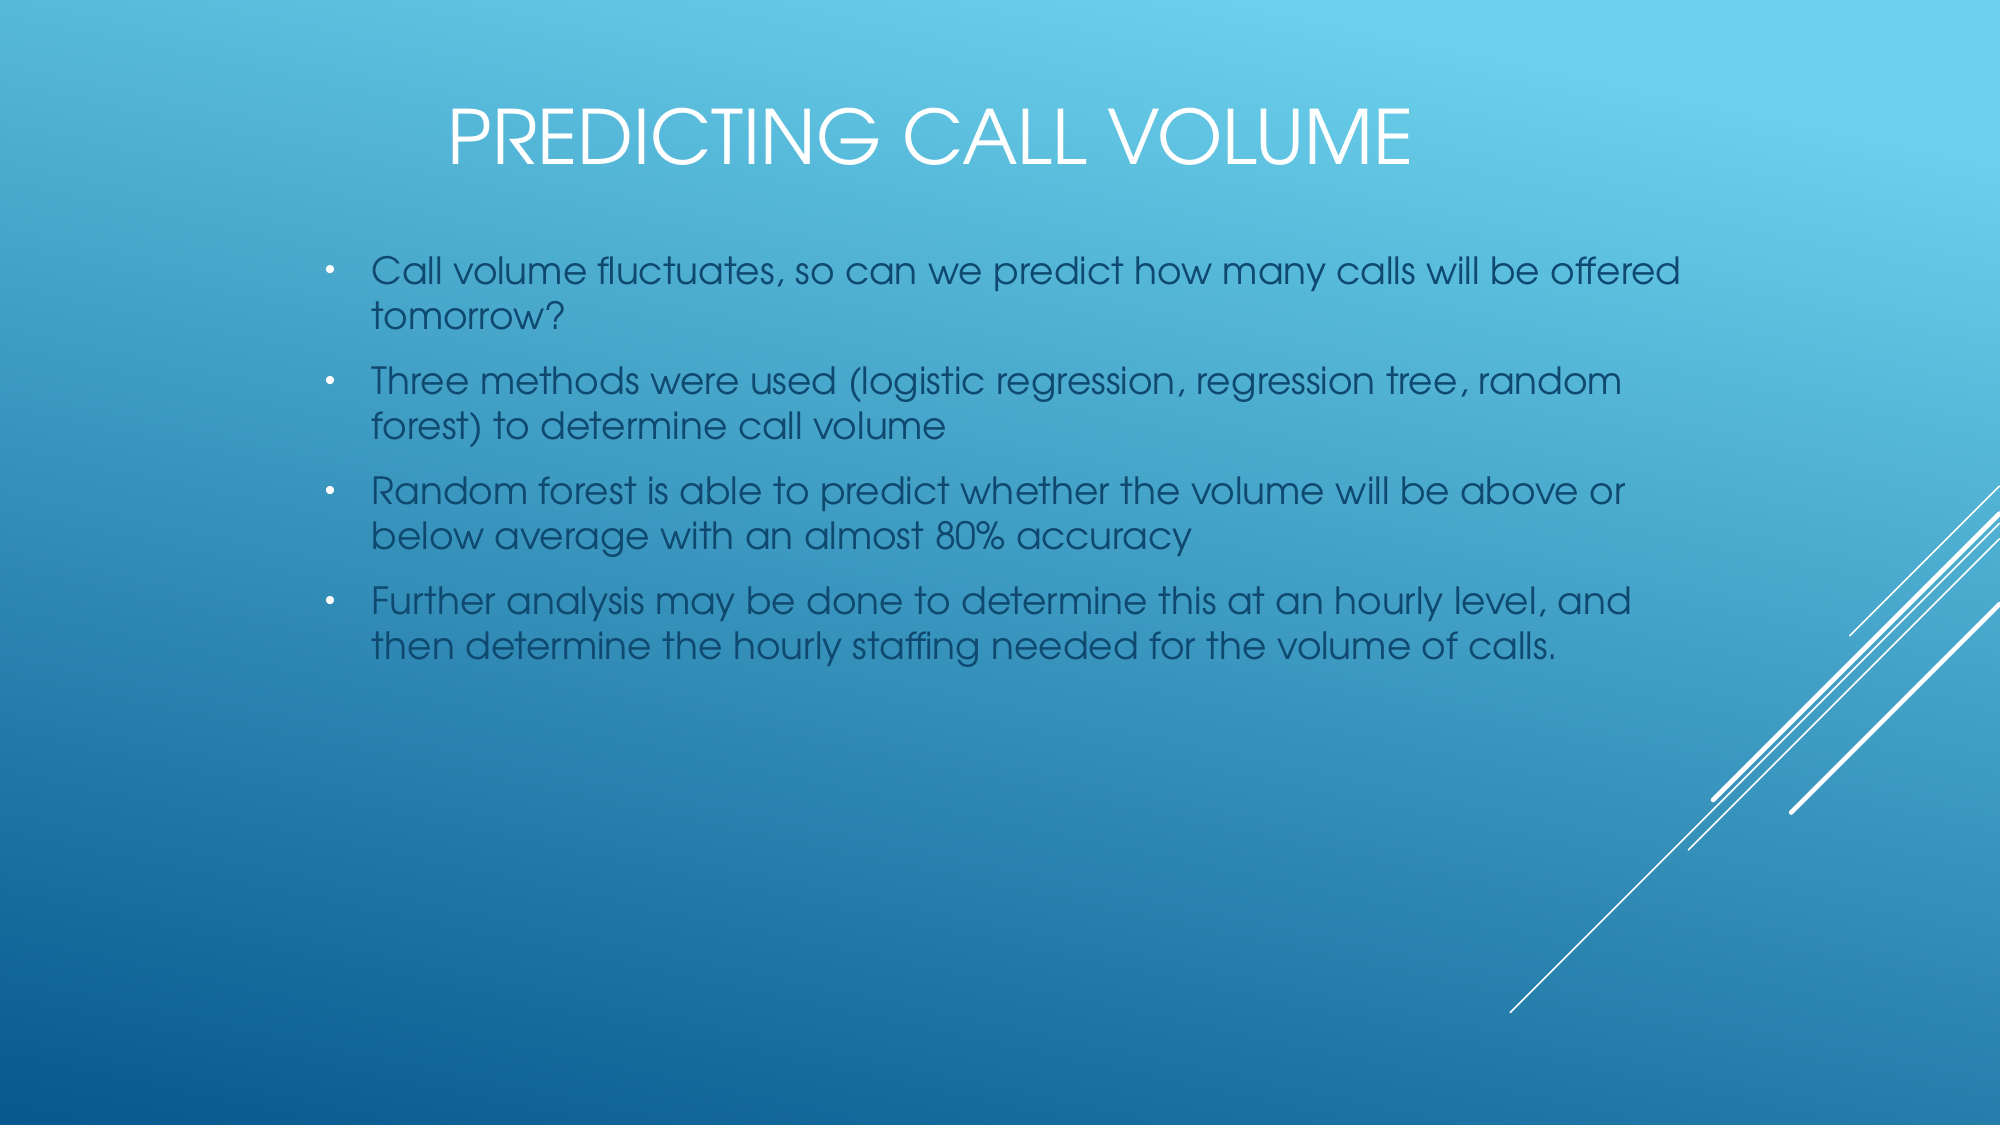

# Predicting call volume
Call volume fluctuates, so can we predict how many calls will be offered tomorrow?
Three methods were used (logistic regression, regression tree, random forest) to determine call volume
Random forest is able to predict whether the volume will be above or below average with an almost 80% accuracy
Further analysis may be done to determine this at an hourly level, and then determine the hourly staffing needed for the volume of calls.